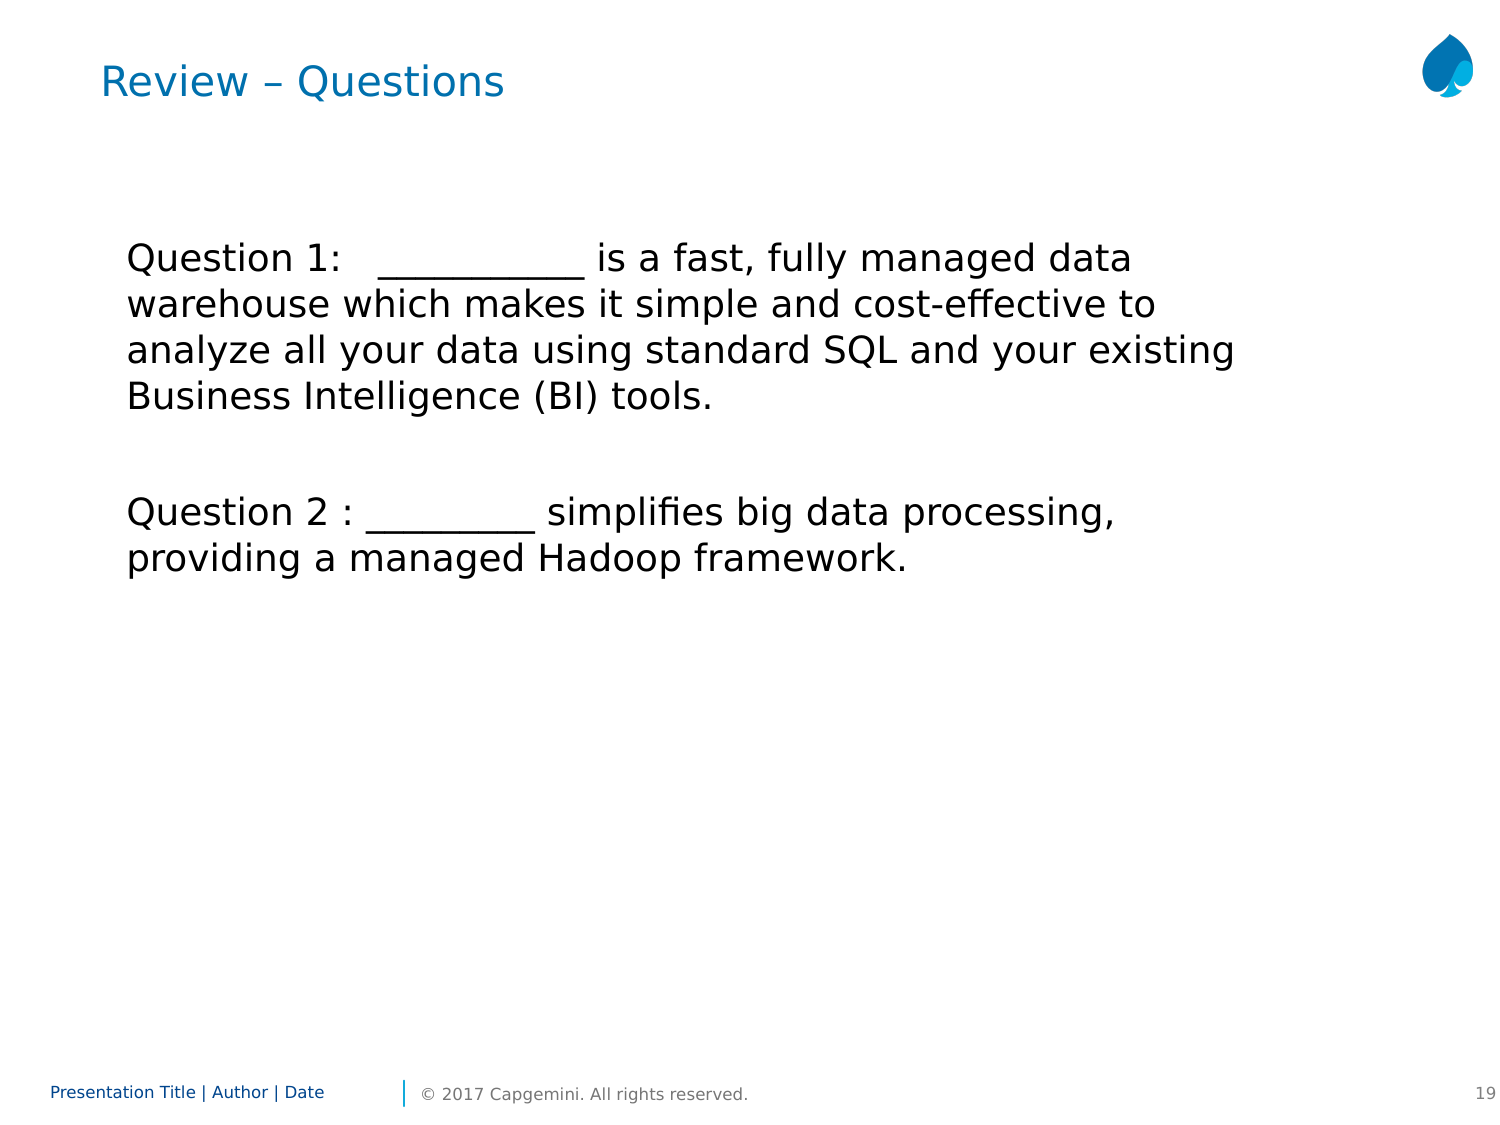

Review – Questions
Question 1:   ___________ is a fast, fully managed data warehouse which makes it simple and cost-effective to analyze all your data using standard SQL and your existing Business Intelligence (BI) tools.

Question 2 : _________ simplifies big data processing, providing a managed Hadoop framework.